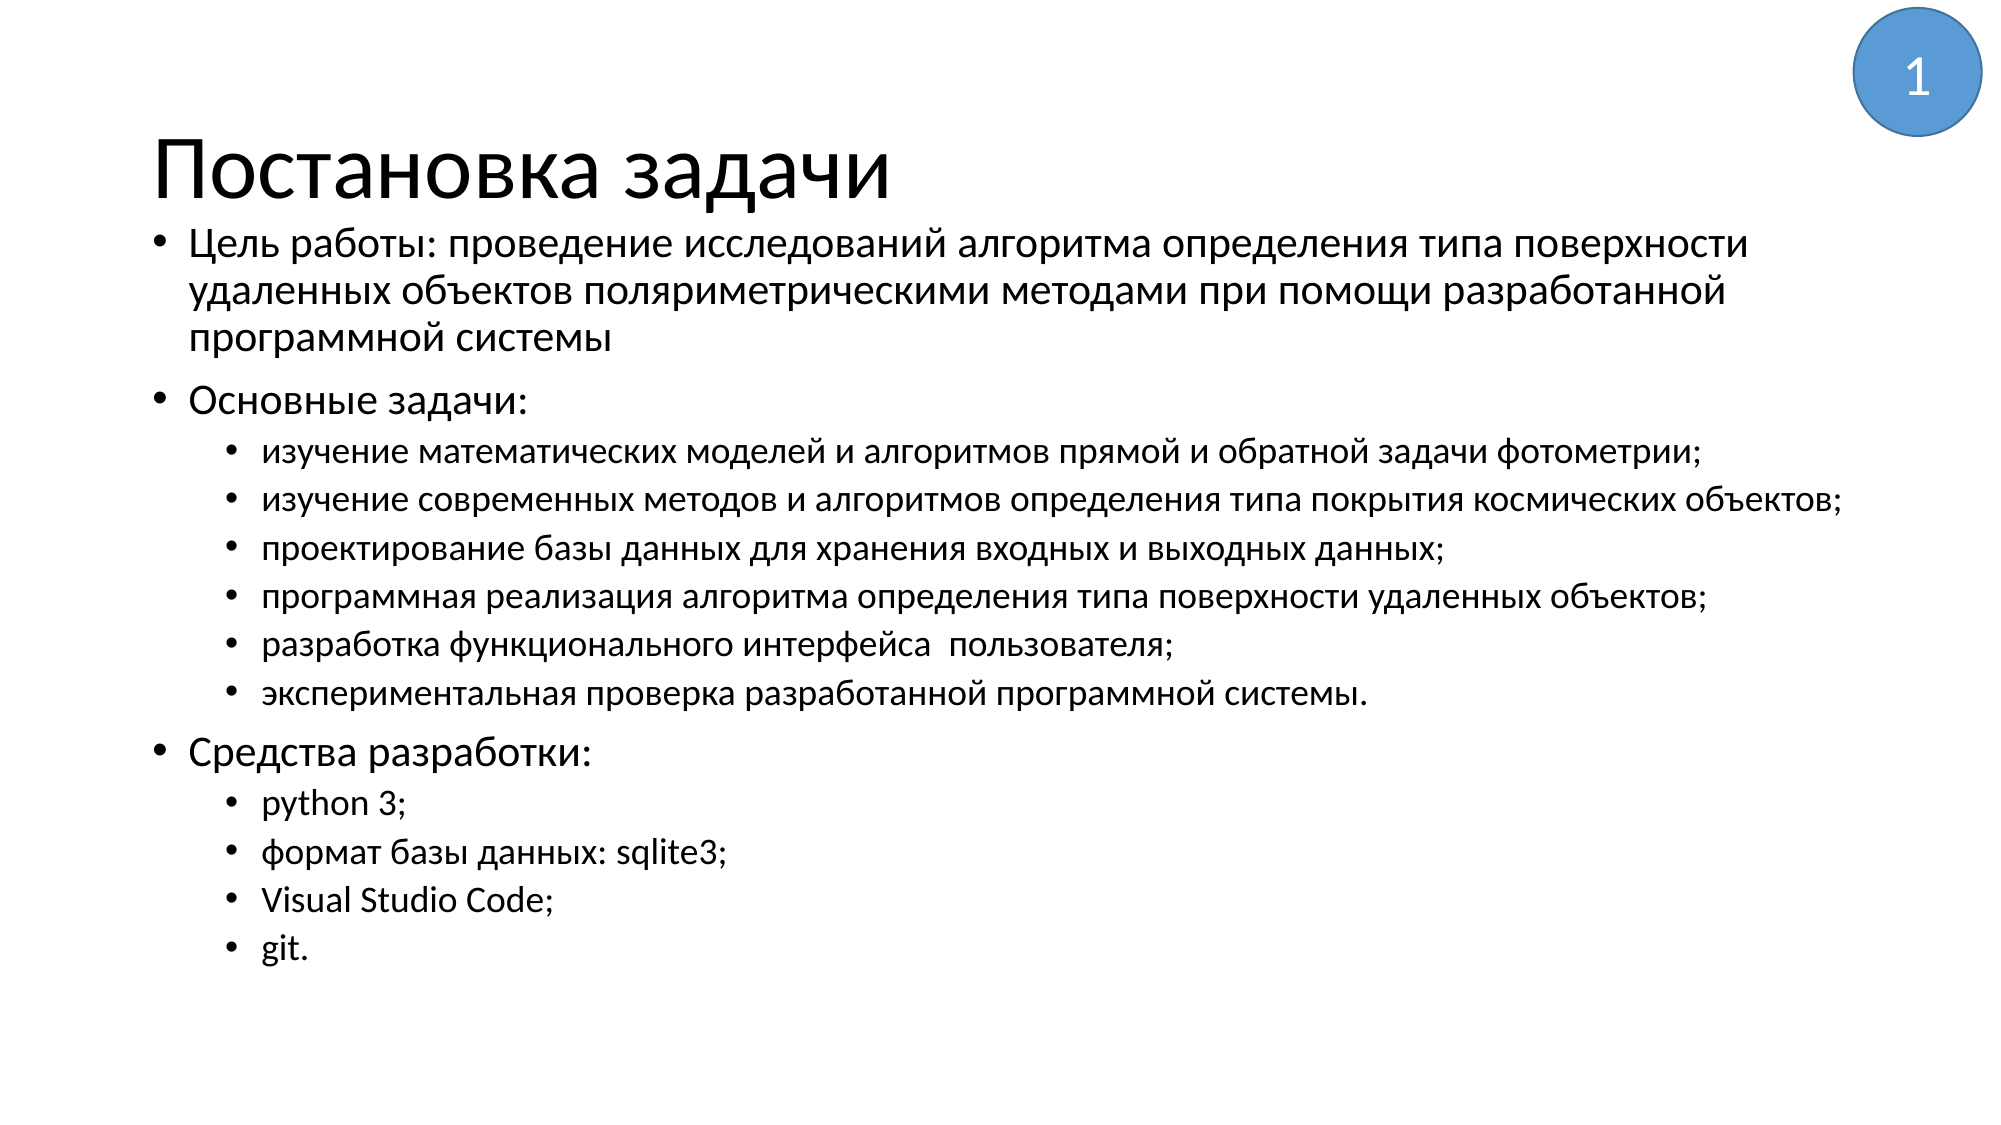

1
# Постановка задачи
Цель работы: проведение исследований алгоритма определения типа поверхности удаленных объектов поляриметрическими методами при помощи разработанной программной системы
Основные задачи:
изучение математических моделей и алгоритмов прямой и обратной задачи фотометрии;
изучение современных методов и алгоритмов определения типа покрытия космических объектов;
проектирование базы данных для хранения входных и выходных данных;
программная реализация алгоритма определения типа поверхности удаленных объектов;
разработка функционального интерфейса  пользователя;
экспериментальная проверка разработанной программной системы.
Средства разработки:
python 3;
формат базы данных: sqlite3;
Visual Studio Code;
git.